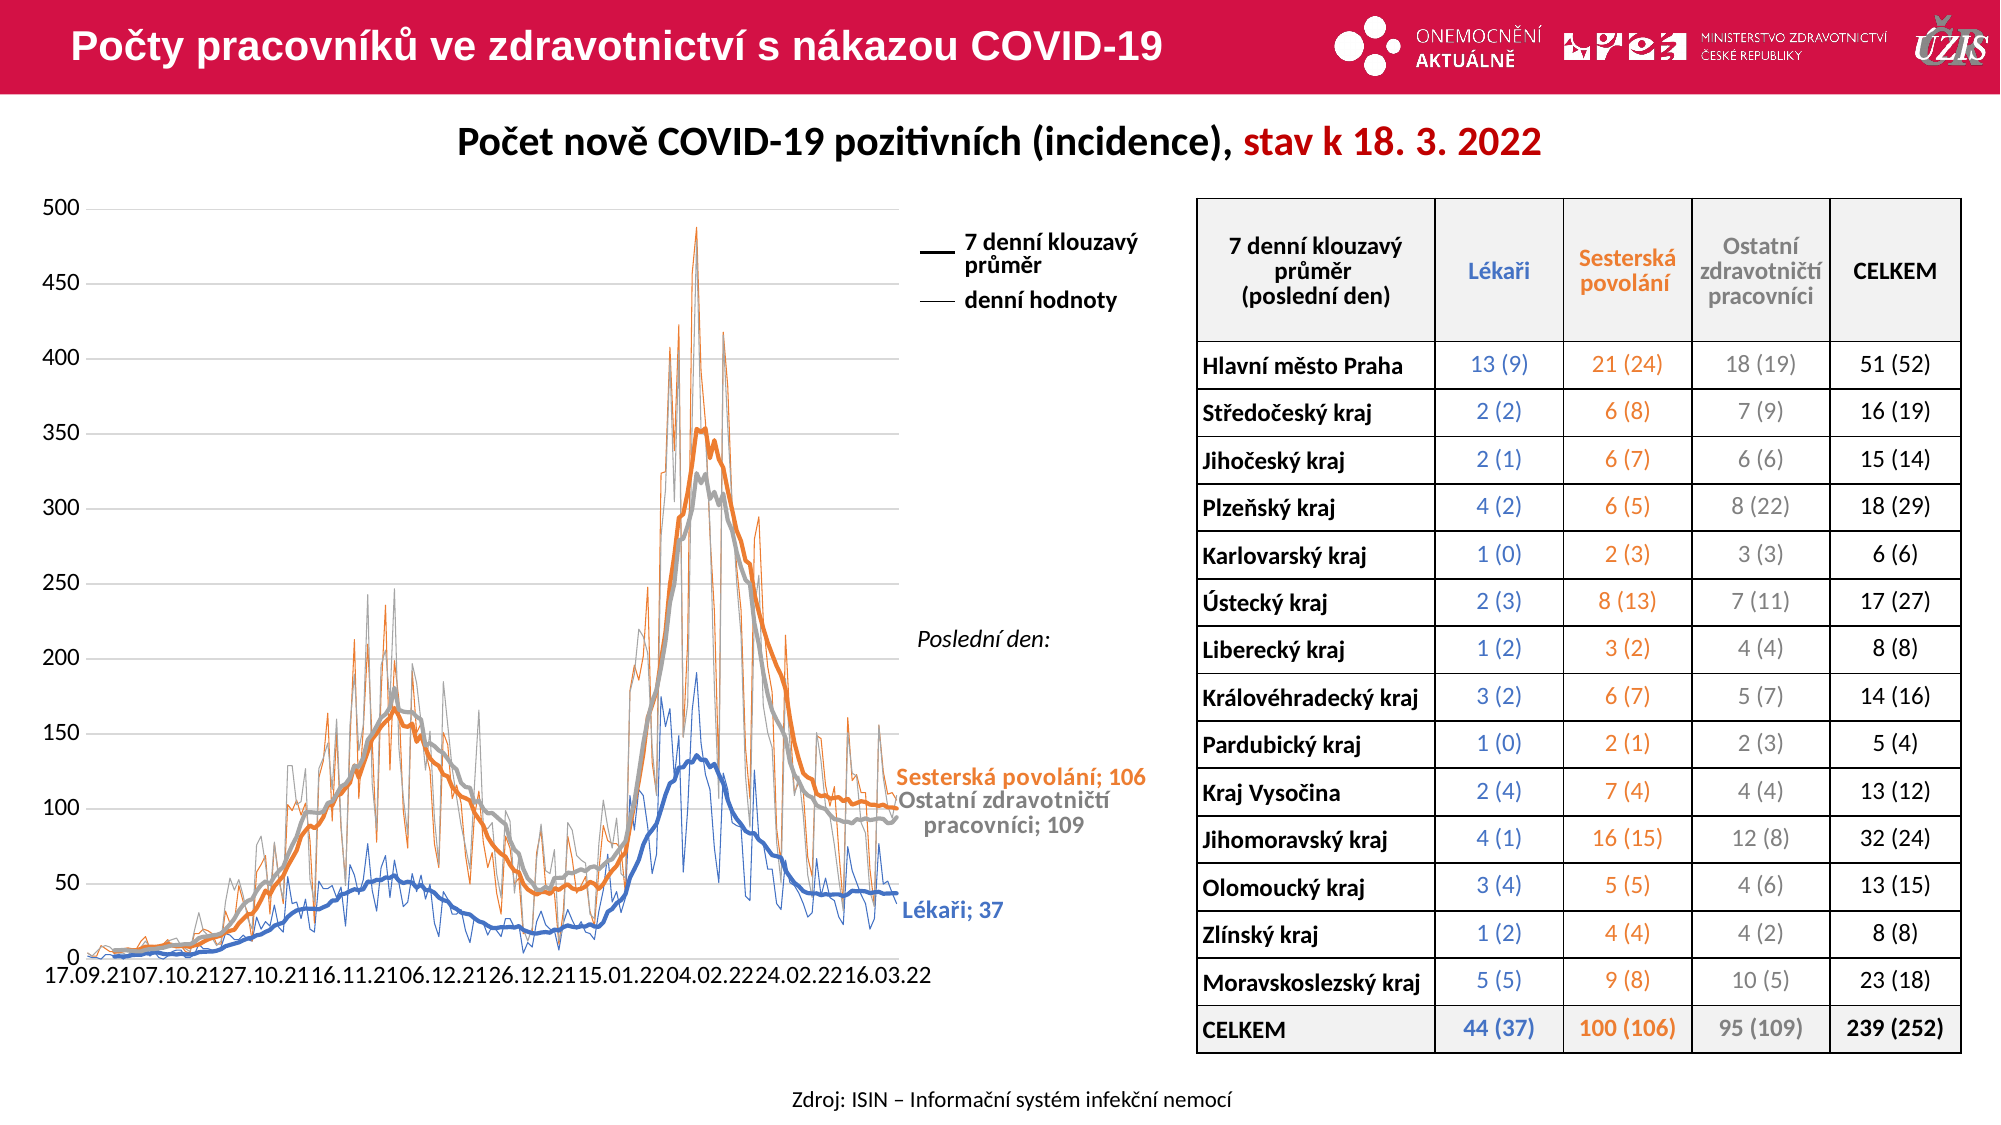

# Počty pracovníků ve zdravotnictví s nákazou COVID-19
Počet nově COVID-19 pozitivních (incidence), stav k 18. 3. 2022

### Chart

| Category | Lékaři | Sesterská povolání | Ostatní zdravotničtí pracovníci |
|---|---|---|---|
| 17.09.21 | 2.0 | 4.0 | 4.0 |
| 18.09.21 | 1.0 | 2.0 | 2.0 |
| 19.09.21 | 1.0 | 2.0 | 5.0 |
| 20.09.21 | 0.0 | 9.0 | 8.0 |
| 21.09.21 | 3.0 | 7.0 | 9.0 |
| 22.09.21 | 3.0 | 5.0 | 8.0 |
| 23.09.21 | 2.0 | 5.0 | 5.0 |
| 24.09.21 | 3.0 | 7.0 | 4.0 |
| 25.09.21 | 0.0 | 6.0 | 4.0 |
| 26.09.21 | 2.0 | 6.0 | 2.0 |
| 27.09.21 | 6.0 | 5.0 | 7.0 |
| 28.09.21 | 4.0 | 7.0 | 6.0 |
| 29.09.21 | 3.0 | 12.0 | 8.0 |
| 30.09.21 | 9.0 | 15.0 | 12.0 |
| 01.10.21 | 2.0 | 7.0 | 8.0 |
| 02.10.21 | 5.0 | 5.0 | 4.0 |
| 03.10.21 | 1.0 | 8.0 | 6.0 |
| 04.10.21 | 0.0 | 10.0 | 9.0 |
| 05.10.21 | 2.0 | 13.0 | 12.0 |
| 06.10.21 | 5.0 | 8.0 | 13.0 |
| 07.10.21 | 6.0 | 8.0 | 14.0 |
| 08.10.21 | 6.0 | 9.0 | 9.0 |
| 09.10.21 | 1.0 | 5.0 | 7.0 |
| 10.10.21 | 1.0 | 4.0 | 5.0 |
| 11.10.21 | 3.0 | 17.0 | 19.0 |
| 12.10.21 | 10.0 | 17.0 | 31.0 |
| 13.10.21 | 7.0 | 20.0 | 19.0 |
| 14.10.21 | 7.0 | 19.0 | 16.0 |
| 15.10.21 | 6.0 | 17.0 | 14.0 |
| 16.10.21 | 5.0 | 10.0 | 9.0 |
| 17.10.21 | 8.0 | 10.0 | 12.0 |
| 18.10.21 | 17.0 | 32.0 | 38.0 |
| 19.10.21 | 16.0 | 24.0 | 54.0 |
| 20.10.21 | 13.0 | 25.0 | 46.0 |
| 21.10.21 | 13.0 | 49.0 | 53.0 |
| 22.10.21 | 16.0 | 38.0 | 42.0 |
| 23.10.21 | 13.0 | 31.0 | 27.0 |
| 24.10.21 | 12.0 | 12.0 | 20.0 |
| 25.10.21 | 28.0 | 58.0 | 76.0 |
| 26.10.21 | 20.0 | 63.0 | 82.0 |
| 27.10.21 | 25.0 | 69.0 | 63.0 |
| 28.10.21 | 22.0 | 30.0 | 40.0 |
| 29.10.21 | 36.0 | 77.0 | 78.0 |
| 30.10.21 | 21.0 | 55.0 | 52.0 |
| 31.10.21 | 18.0 | 37.0 | 40.0 |
| 01.11.21 | 55.0 | 103.0 | 129.0 |
| 02.11.21 | 37.0 | 99.0 | 129.0 |
| 03.11.21 | 38.0 | 106.0 | 103.0 |
| 04.11.21 | 27.0 | 96.0 | 105.0 |
| 05.11.21 | 40.0 | 104.0 | 127.0 |
| 06.11.21 | 20.0 | 79.0 | 53.0 |
| 07.11.21 | 18.0 | 24.0 | 38.0 |
| 08.11.21 | 52.0 | 121.0 | 127.0 |
| 09.11.21 | 47.0 | 132.0 | 134.0 |
| 10.11.21 | 47.0 | 164.0 | 144.0 |
| 11.11.21 | 49.0 | 92.0 | 113.0 |
| 12.11.21 | 41.0 | 151.0 | 160.0 |
| 13.11.21 | 48.0 | 87.0 | 90.0 |
| 14.11.21 | 22.0 | 52.0 | 49.0 |
| 15.11.21 | 63.0 | 145.0 | 156.0 |
| 16.11.21 | 56.0 | 213.0 | 190.0 |
| 17.11.21 | 43.0 | 107.0 | 139.0 |
| 18.11.21 | 53.0 | 154.0 | 156.0 |
| 19.11.21 | 77.0 | 210.0 | 243.0 |
| 20.11.21 | 46.0 | 146.0 | 117.0 |
| 21.11.21 | 32.0 | 78.0 | 86.0 |
| 22.11.21 | 61.0 | 177.0 | 196.0 |
| 23.11.21 | 69.0 | 236.0 | 206.0 |
| 24.11.21 | 41.0 | 126.0 | 171.0 |
| 25.11.21 | 66.0 | 199.0 | 247.0 |
| 26.11.21 | 51.0 | 173.0 | 141.0 |
| 27.11.21 | 35.0 | 99.0 | 108.0 |
| 28.11.21 | 38.0 | 74.0 | 83.0 |
| 29.11.21 | 57.0 | 192.0 | 197.0 |
| 30.11.21 | 45.0 | 151.0 | 184.0 |
| 01.12.21 | 56.0 | 157.0 | 158.0 |
| 02.12.21 | 40.0 | 138.0 | 126.0 |
| 03.12.21 | 50.0 | 126.0 | 152.0 |
| 04.12.21 | 24.0 | 77.0 | 94.0 |
| 05.12.21 | 15.0 | 61.0 | 63.0 |
| 06.12.21 | 45.0 | 151.0 | 185.0 |
| 07.12.21 | 40.0 | 143.0 | 156.0 |
| 08.12.21 | 30.0 | 107.0 | 127.0 |
| 09.12.21 | 30.0 | 116.0 | 108.0 |
| 10.12.21 | 33.0 | 104.0 | 89.0 |
| 11.12.21 | 19.0 | 69.0 | 75.0 |
| 12.12.21 | 11.0 | 50.0 | 60.0 |
| 13.12.21 | 28.0 | 95.0 | 115.0 |
| 14.12.21 | 25.0 | 112.0 | 166.0 |
| 15.12.21 | 24.0 | 78.0 | 88.0 |
| 16.12.21 | 16.0 | 61.0 | 87.0 |
| 17.12.21 | 22.0 | 71.0 | 91.0 |
| 18.12.21 | 19.0 | 44.0 | 57.0 |
| 19.12.21 | 15.0 | 30.0 | 41.0 |
| 20.12.21 | 27.0 | 82.0 | 99.0 |
| 21.12.21 | 27.0 | 74.0 | 92.0 |
| 22.12.21 | 21.0 | 50.0 | 44.0 |
| 23.12.21 | 23.0 | 54.0 | 68.0 |
| 24.12.21 | 4.0 | 17.0 | 20.0 |
| 25.12.21 | 11.0 | 18.0 | 12.0 |
| 26.12.21 | 8.0 | 17.0 | 21.0 |
| 27.12.21 | 25.0 | 71.0 | 67.0 |
| 28.12.21 | 32.0 | 86.0 | 90.0 |
| 29.12.21 | 23.0 | 50.0 | 59.0 |
| 30.12.21 | 20.0 | 45.0 | 57.0 |
| 31.12.21 | 19.0 | 44.0 | 73.0 |
| 01.01.22 | 6.0 | 10.0 | 12.0 |
| 02.01.22 | 24.0 | 32.0 | 22.0 |
| 03.01.22 | 33.0 | 82.0 | 91.0 |
| 04.01.22 | 26.0 | 67.0 | 86.0 |
| 05.01.22 | 20.0 | 44.0 | 69.0 |
| 06.01.22 | 25.0 | 49.0 | 66.0 |
| 07.01.22 | 18.0 | 55.0 | 64.0 |
| 08.01.22 | 17.0 | 32.0 | 30.0 |
| 09.01.22 | 13.0 | 22.0 | 27.0 |
| 10.01.22 | 32.0 | 59.0 | 77.0 |
| 11.01.22 | 46.0 | 89.0 | 106.0 |
| 12.01.22 | 70.0 | 79.0 | 88.0 |
| 13.01.22 | 38.0 | 77.0 | 74.0 |
| 14.01.22 | 45.0 | 77.0 | 94.0 |
| 15.01.22 | 31.0 | 73.0 | 57.0 |
| 16.01.22 | 41.0 | 43.0 | 54.0 |
| 17.01.22 | 109.0 | 179.0 | 178.0 |
| 18.01.22 | 86.0 | 196.0 | 190.0 |
| 19.01.22 | 113.0 | 186.0 | 220.0 |
| 20.01.22 | 109.0 | 202.0 | 215.0 |
| 21.01.22 | 88.0 | 248.0 | 204.0 |
| 22.01.22 | 57.0 | 131.0 | 141.0 |
| 23.01.22 | 70.0 | 110.0 | 109.0 |
| 24.01.22 | 175.0 | 324.0 | 282.0 |
| 25.01.22 | 155.0 | 325.0 | 313.0 |
| 26.01.22 | 167.0 | 408.0 | 399.0 |
| 27.01.22 | 121.0 | 339.0 | 305.0 |
| 28.01.22 | 149.0 | 423.0 | 406.0 |
| 29.01.22 | 58.0 | 148.0 | 148.0 |
| 30.01.22 | 100.0 | 212.0 | 170.0 |
| 31.01.22 | 166.0 | 457.0 | 361.0 |
| 01.02.22 | 191.0 | 488.0 | 479.0 |
| 02.02.22 | 144.0 | 392.0 | 352.0 |
| 03.02.22 | 123.0 | 358.0 | 349.0 |
| 04.02.22 | 113.0 | 283.0 | 289.0 |
| 05.02.22 | 74.0 | 232.0 | 181.0 |
| 06.02.22 | 51.0 | 123.0 | 107.0 |
| 07.02.22 | 124.0 | 418.0 | 416.0 |
| 08.02.22 | 113.0 | 382.0 | 355.0 |
| 09.02.22 | 91.0 | 301.0 | 302.0 |
| 10.02.22 | 89.0 | 262.0 | 252.0 |
| 11.02.22 | 88.0 | 233.0 | 216.0 |
| 12.02.22 | 42.0 | 141.0 | 122.0 |
| 13.02.22 | 39.0 | 107.0 | 88.0 |
| 14.02.22 | 126.0 | 280.0 | 233.0 |
| 15.02.22 | 81.0 | 295.0 | 256.0 |
| 16.02.22 | 77.0 | 226.0 | 169.0 |
| 17.02.22 | 60.0 | 195.0 | 151.0 |
| 18.02.22 | 60.0 | 178.0 | 141.0 |
| 19.02.22 | 37.0 | 87.0 | 78.0 |
| 20.02.22 | 33.0 | 64.0 | 51.0 |
| 21.02.22 | 66.0 | 216.0 | 187.0 |
| 22.02.22 | 51.0 | 159.0 | 143.0 |
| 23.02.22 | 49.0 | 111.0 | 109.0 |
| 24.02.22 | 44.0 | 118.0 | 122.0 |
| 25.02.22 | 37.0 | 112.0 | 96.0 |
| 26.02.22 | 28.0 | 68.0 | 56.0 |
| 27.02.22 | 31.0 | 55.0 | 41.0 |
| 28.02.22 | 67.0 | 149.0 | 151.0 |
| 01.03.22 | 42.0 | 147.0 | 132.0 |
| 02.03.22 | 54.0 | 116.0 | 102.0 |
| 03.03.22 | 41.0 | 102.0 | 95.0 |
| 04.03.22 | 39.0 | 115.0 | 76.0 |
| 05.03.22 | 28.0 | 72.0 | 53.0 |
| 06.03.22 | 23.0 | 36.0 | 32.0 |
| 07.03.22 | 75.0 | 161.0 | 151.0 |
| 08.03.22 | 59.0 | 119.0 | 124.0 |
| 09.03.22 | 51.0 | 123.0 | 122.0 |
| 10.03.22 | 43.0 | 111.0 | 91.0 |
| 11.03.22 | 37.0 | 111.0 | 84.0 |
| 12.03.22 | 20.0 | 60.0 | 45.0 |
| 13.03.22 | 27.0 | 35.0 | 35.0 |
| 14.03.22 | 77.0 | 156.0 | 156.0 |
| 15.03.22 | 50.0 | 125.0 | 121.0 |
| 16.03.22 | 52.0 | 110.0 | 102.0 |
| 17.03.22 | 44.0 | 111.0 | 94.0 |
| 18.03.22 | 37.0 | 106.0 | 109.0 |
| 7 denní klouzavý průměr (poslední den) | Lékaři | Sesterská povolání | Ostatní zdravotničtí pracovníci | CELKEM |
| --- | --- | --- | --- | --- |
| Hlavní město Praha | 13 (9) | 21 (24) | 18 (19) | 51 (52) |
| Středočeský kraj | 2 (2) | 6 (8) | 7 (9) | 16 (19) |
| Jihočeský kraj | 2 (1) | 6 (7) | 6 (6) | 15 (14) |
| Plzeňský kraj | 4 (2) | 6 (5) | 8 (22) | 18 (29) |
| Karlovarský kraj | 1 (0) | 2 (3) | 3 (3) | 6 (6) |
| Ústecký kraj | 2 (3) | 8 (13) | 7 (11) | 17 (27) |
| Liberecký kraj | 1 (2) | 3 (2) | 4 (4) | 8 (8) |
| Královéhradecký kraj | 3 (2) | 6 (7) | 5 (7) | 14 (16) |
| Pardubický kraj | 1 (0) | 2 (1) | 2 (3) | 5 (4) |
| Kraj Vysočina | 2 (4) | 7 (4) | 4 (4) | 13 (12) |
| Jihomoravský kraj | 4 (1) | 16 (15) | 12 (8) | 32 (24) |
| Olomoucký kraj | 3 (4) | 5 (5) | 4 (6) | 13 (15) |
| Zlínský kraj | 1 (2) | 4 (4) | 4 (2) | 8 (8) |
| Moravskoslezský kraj | 5 (5) | 9 (8) | 10 (5) | 23 (18) |
| CELKEM | 44 (37) | 100 (106) | 95 (109) | 239 (252) |
7 denní klouzavý průměr
denní hodnoty
Poslední den:
Zdroj: ISIN – Informační systém infekční nemocí